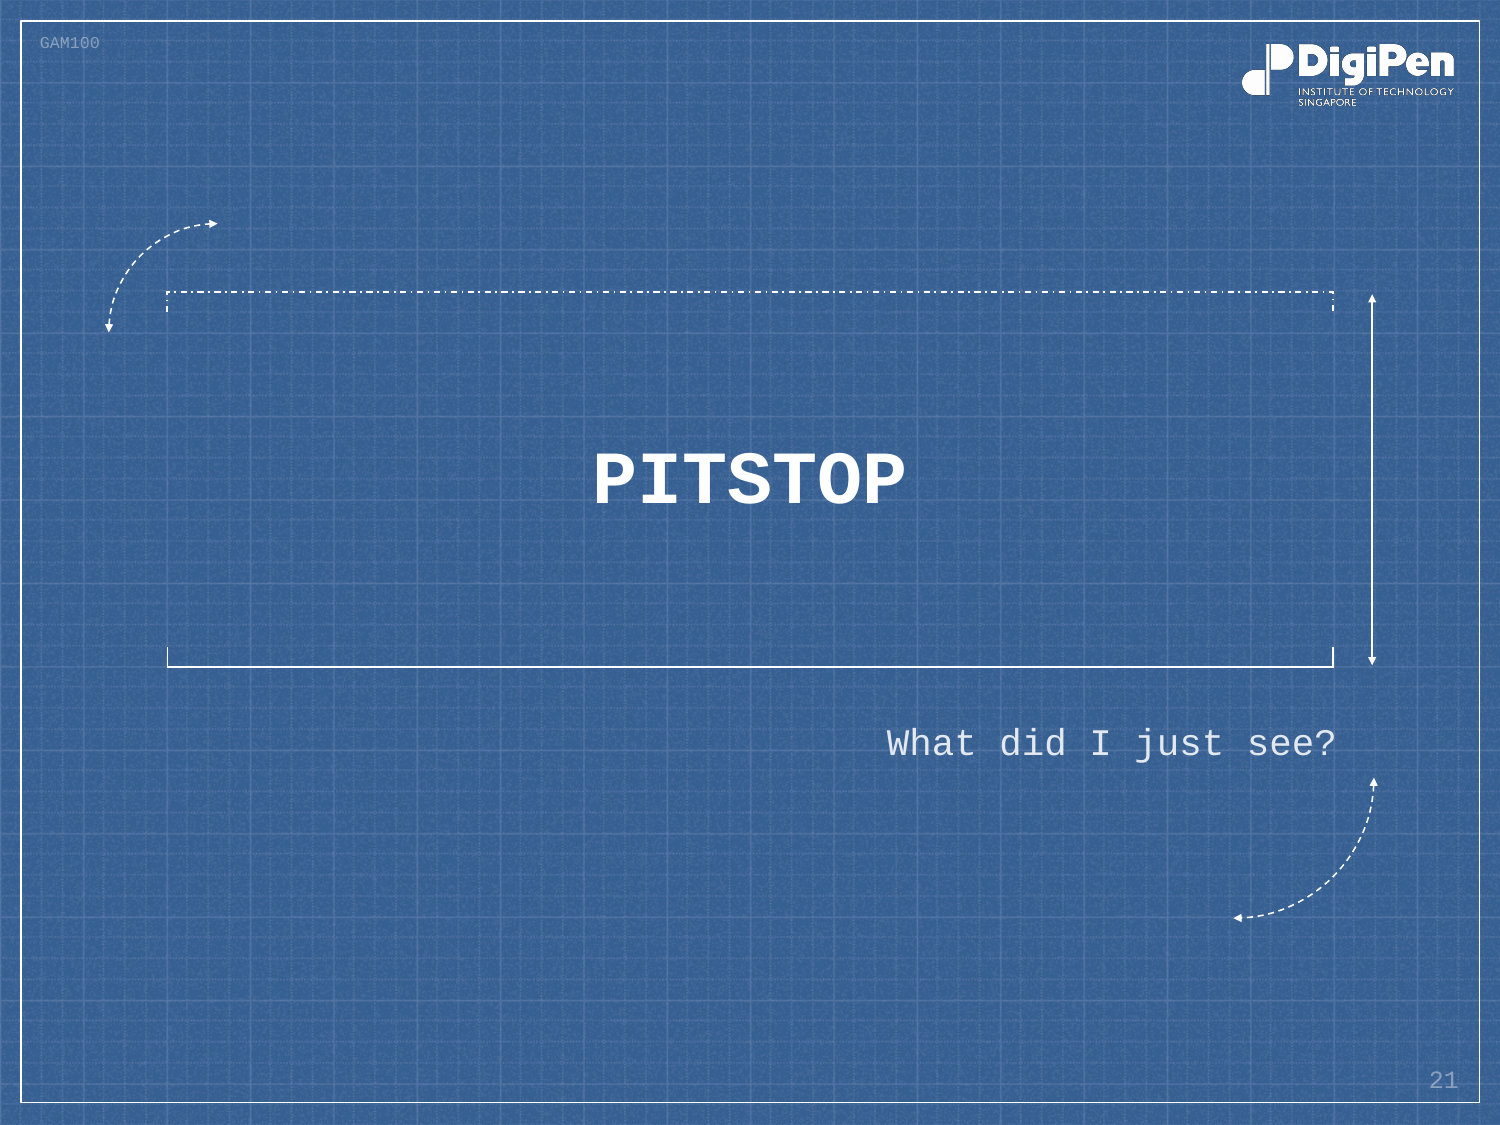

# Pitstop
What did I just see?
21